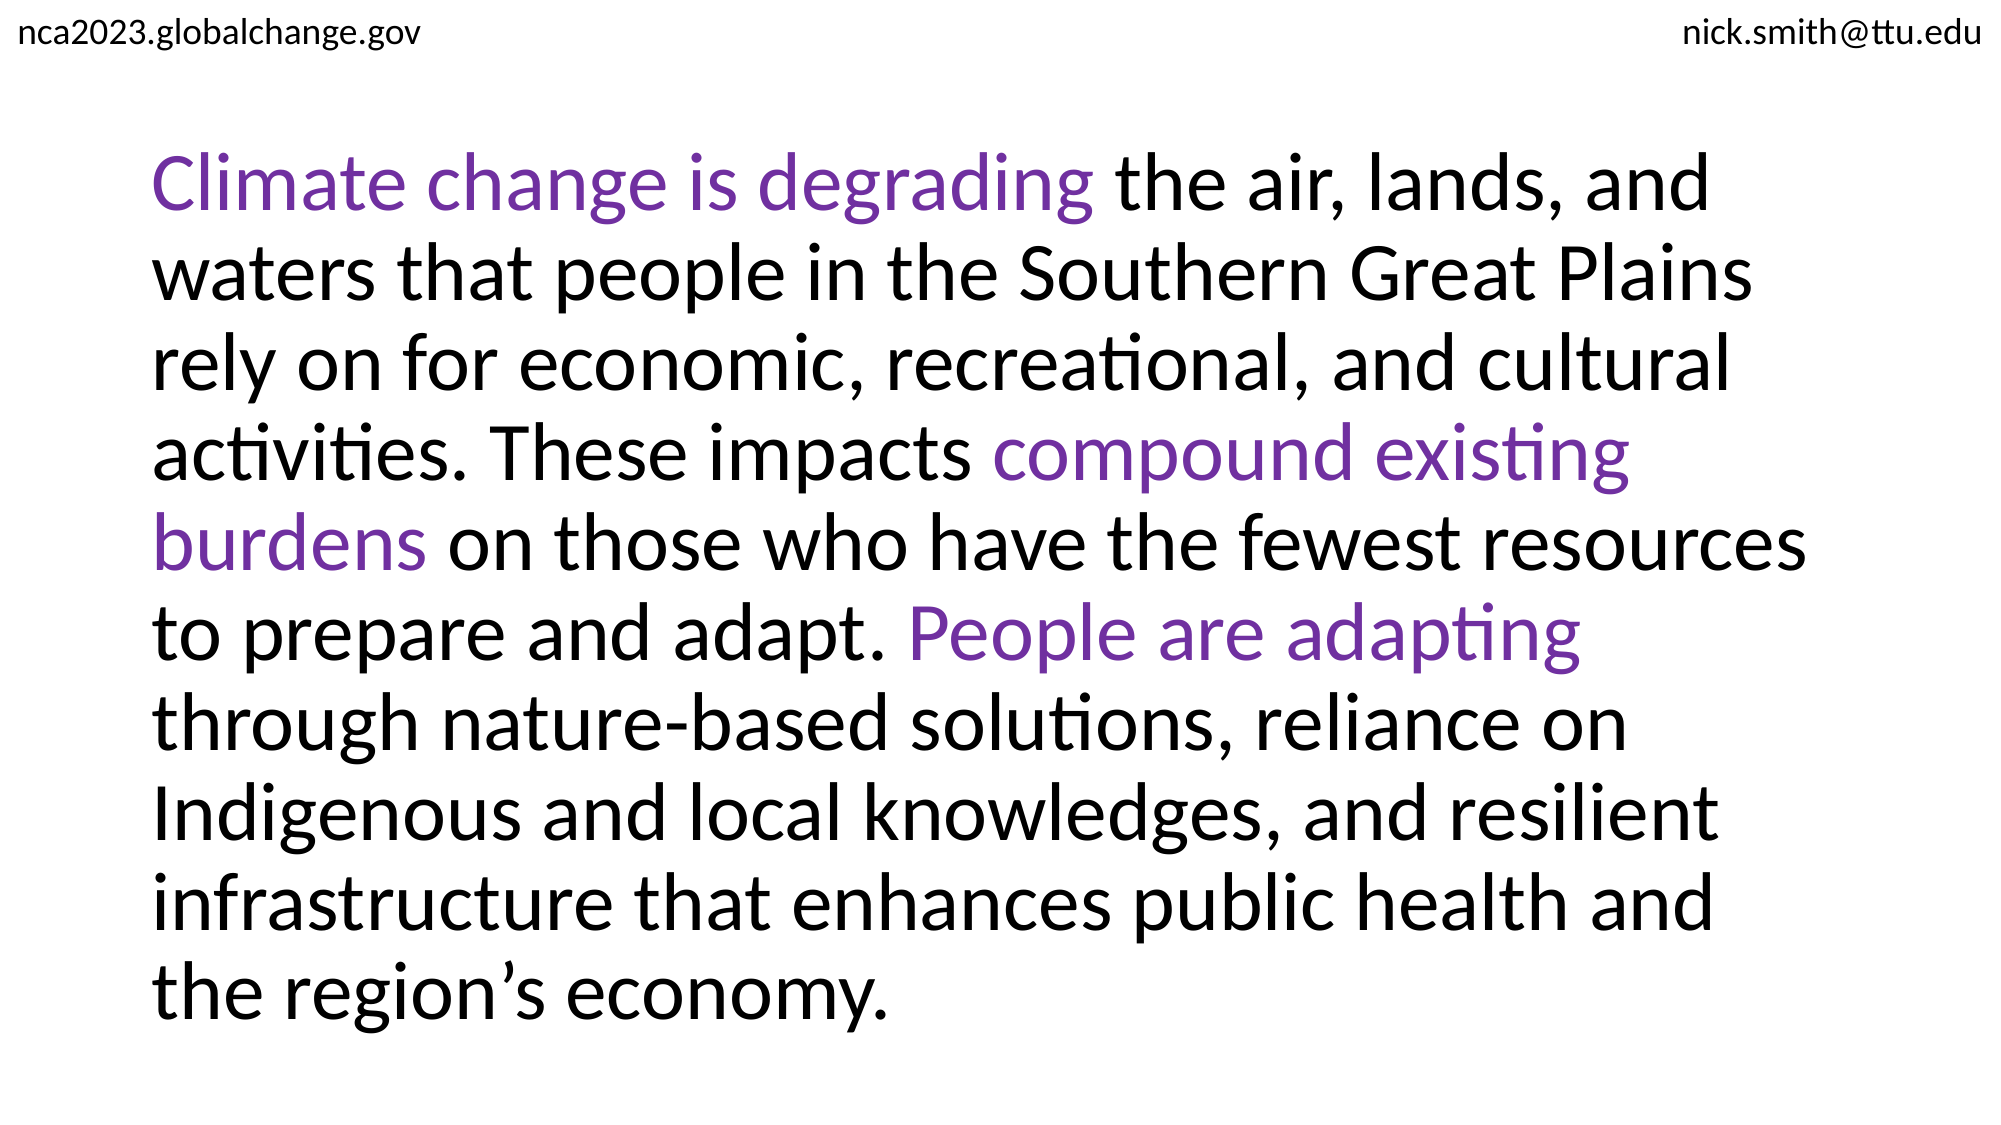

nick.smith@ttu.edu
nca2023.globalchange.gov
# Climate change is degrading the air, lands, and waters that people in the Southern Great Plains rely on for economic, recreational, and cultural activities. These impacts compound existing burdens on those who have the fewest resources to prepare and adapt. People are adapting through nature-based solutions, reliance on Indigenous and local knowledges, and resilient infrastructure that enhances public health and the region’s economy.